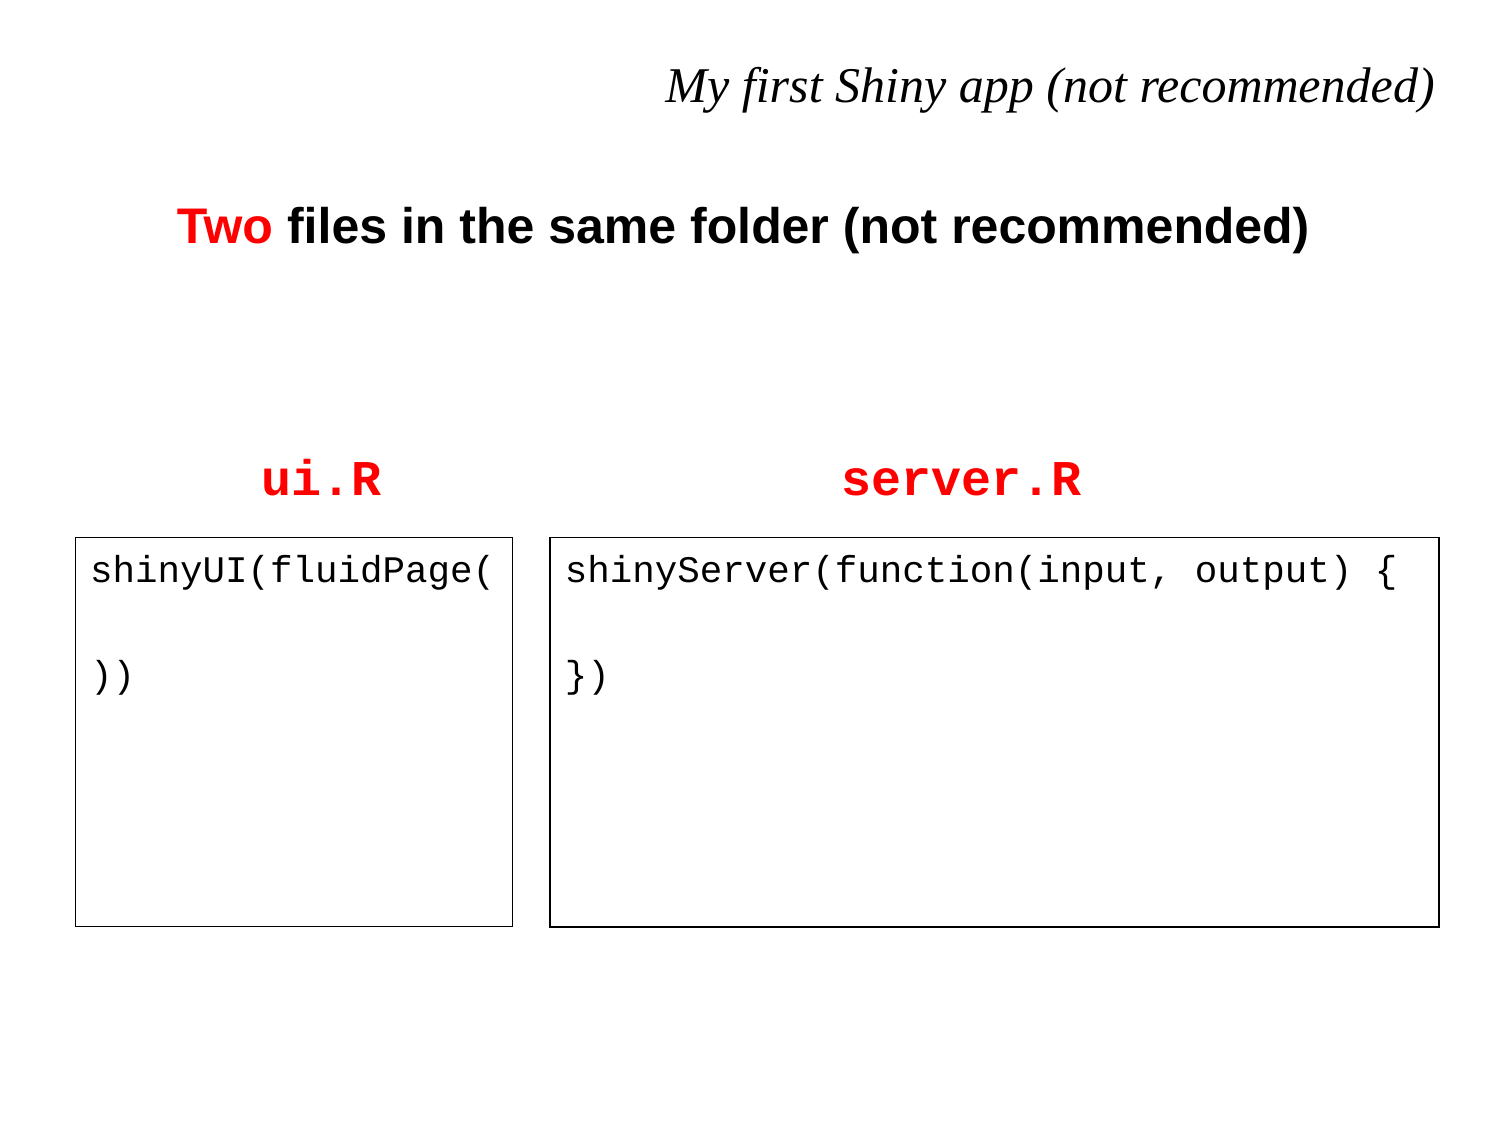

# My first Shiny app (not recommended)
Two files in the same folder (not recommended)
ui.R
server.R
shinyUI(fluidPage(

))
shinyServer(function(input, output) {

})